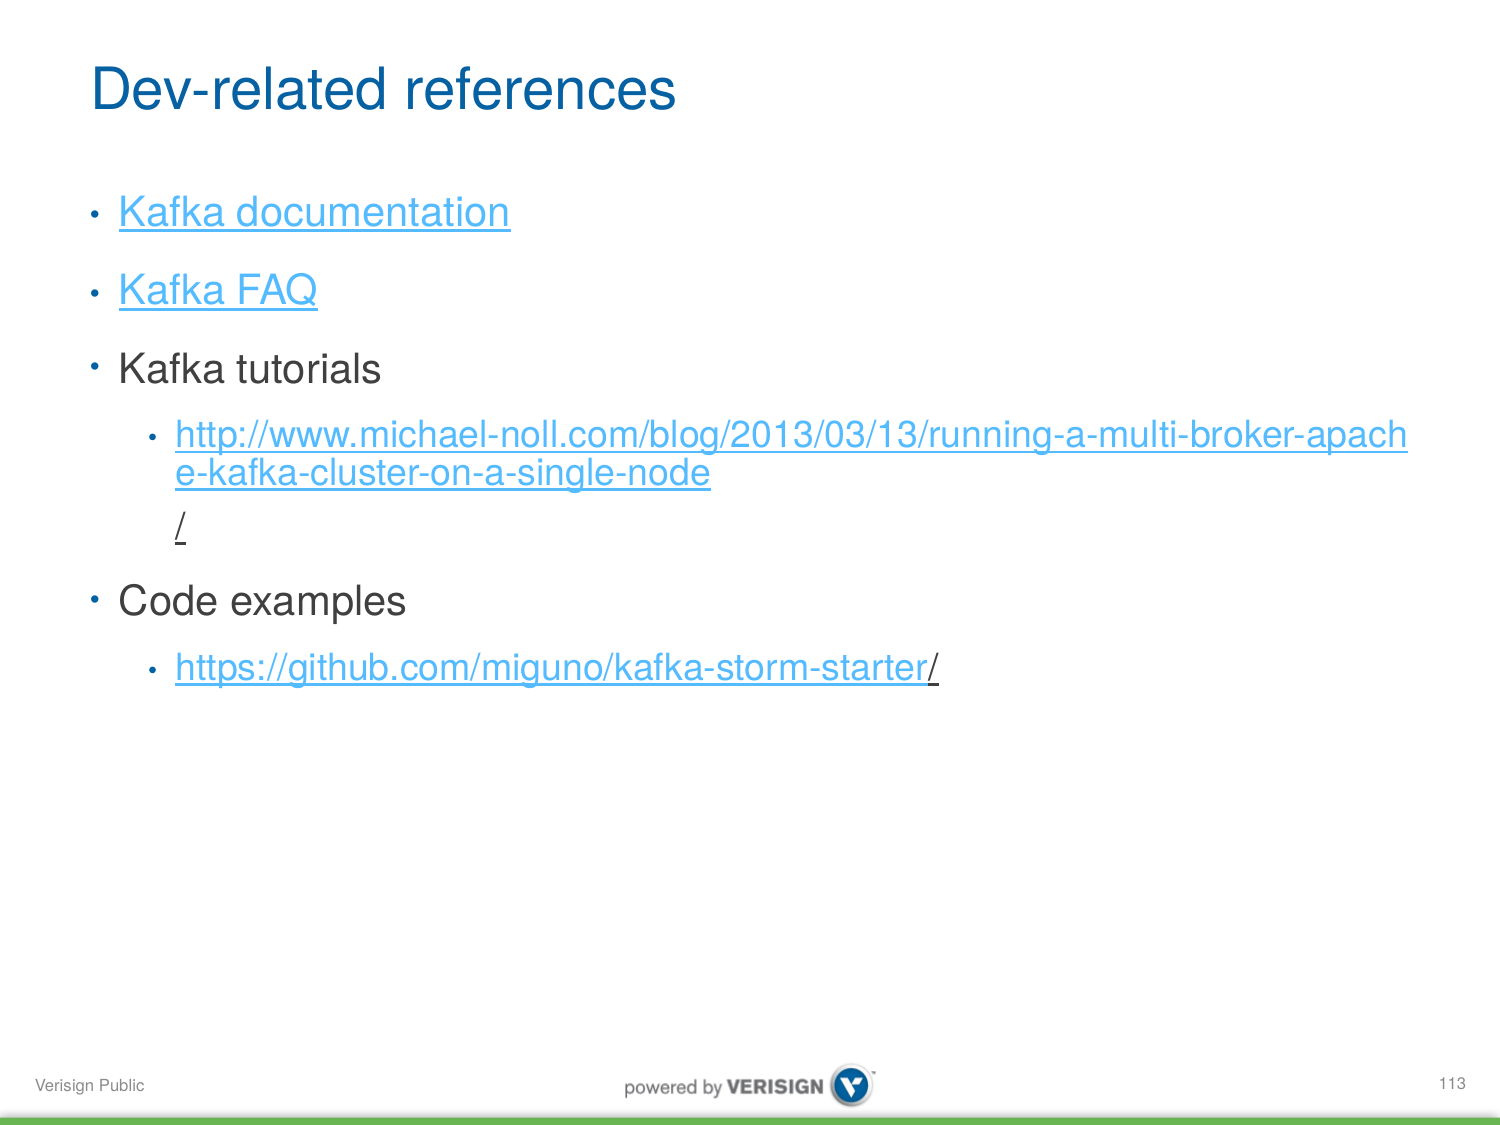

# Dev-related references
Kafka documentation
Kafka FAQ
Kafka tutorials
http://www.michael-noll.com/blog/2013/03/13/running-a-multi-broker-apache-kafka-cluster-on-a-single-node/
Code examples
https://github.com/miguno/kafka-storm-starter/
113